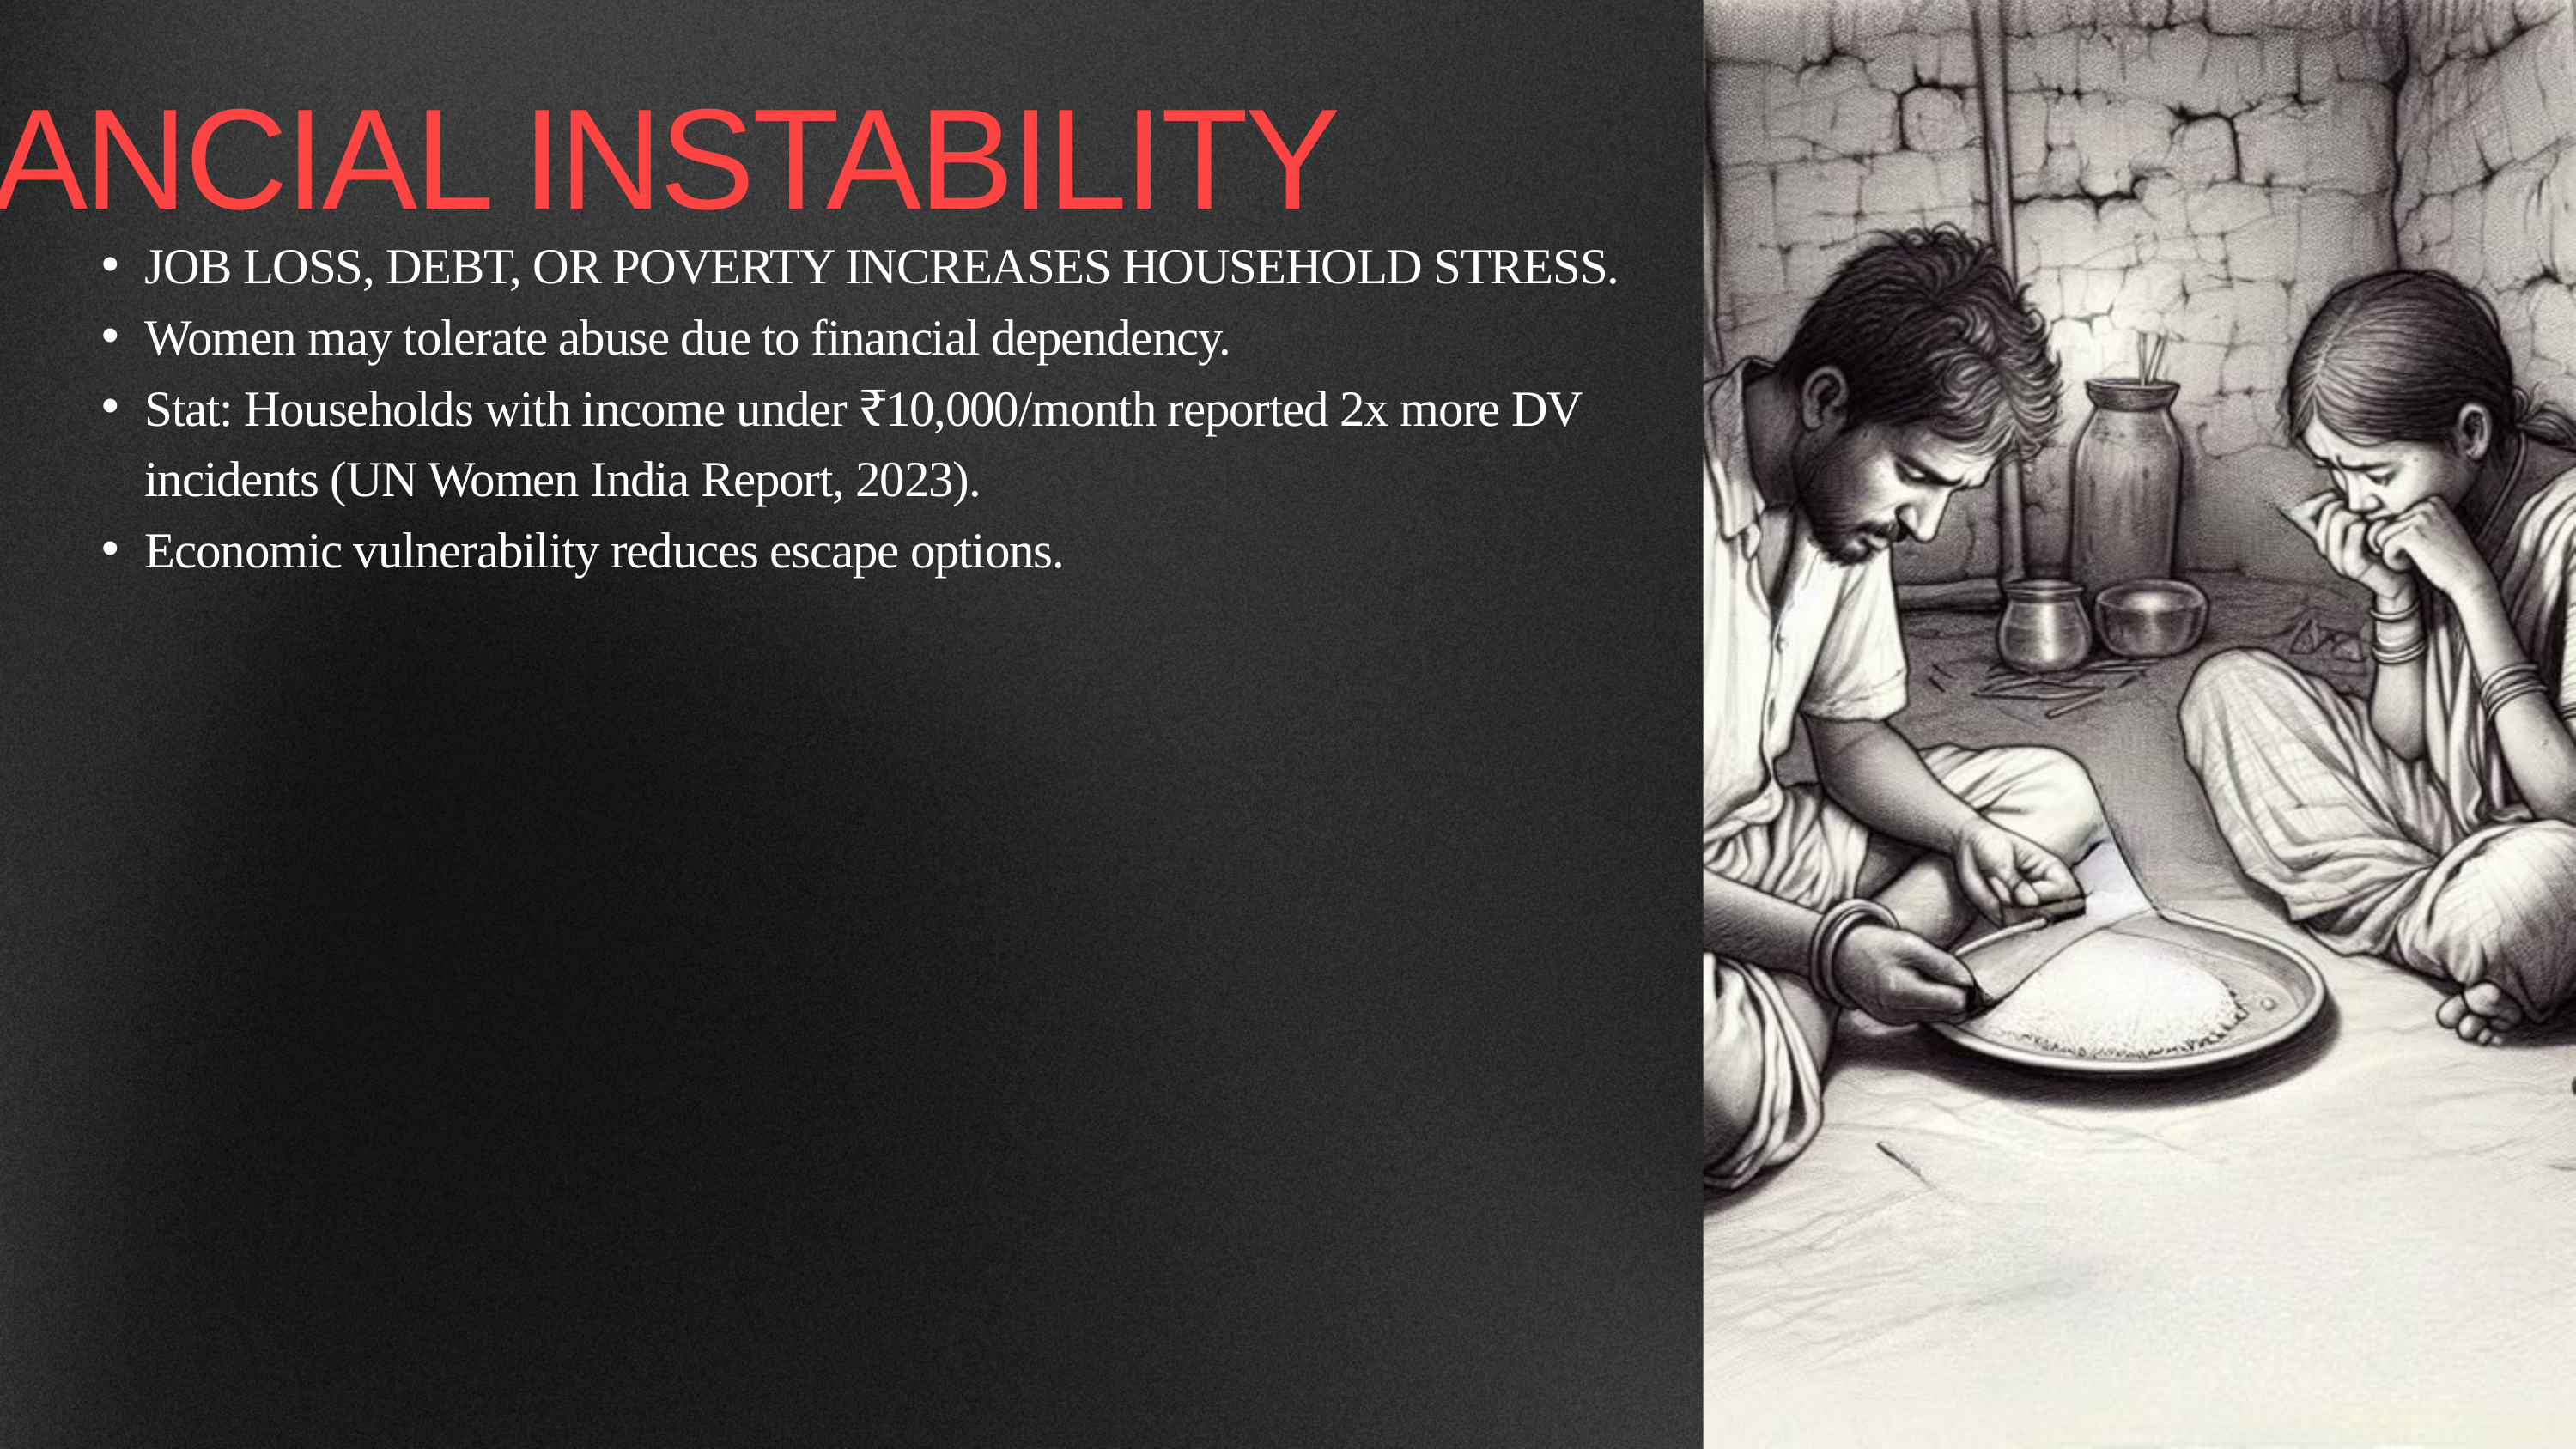

FINANCIAL INSTABILITY
JOB LOSS, DEBT, OR POVERTY INCREASES HOUSEHOLD STRESS.
Women may tolerate abuse due to financial dependency.
Stat: Households with income under ₹10,000/month reported 2x more DV incidents (UN Women India Report, 2023).
Economic vulnerability reduces escape options.